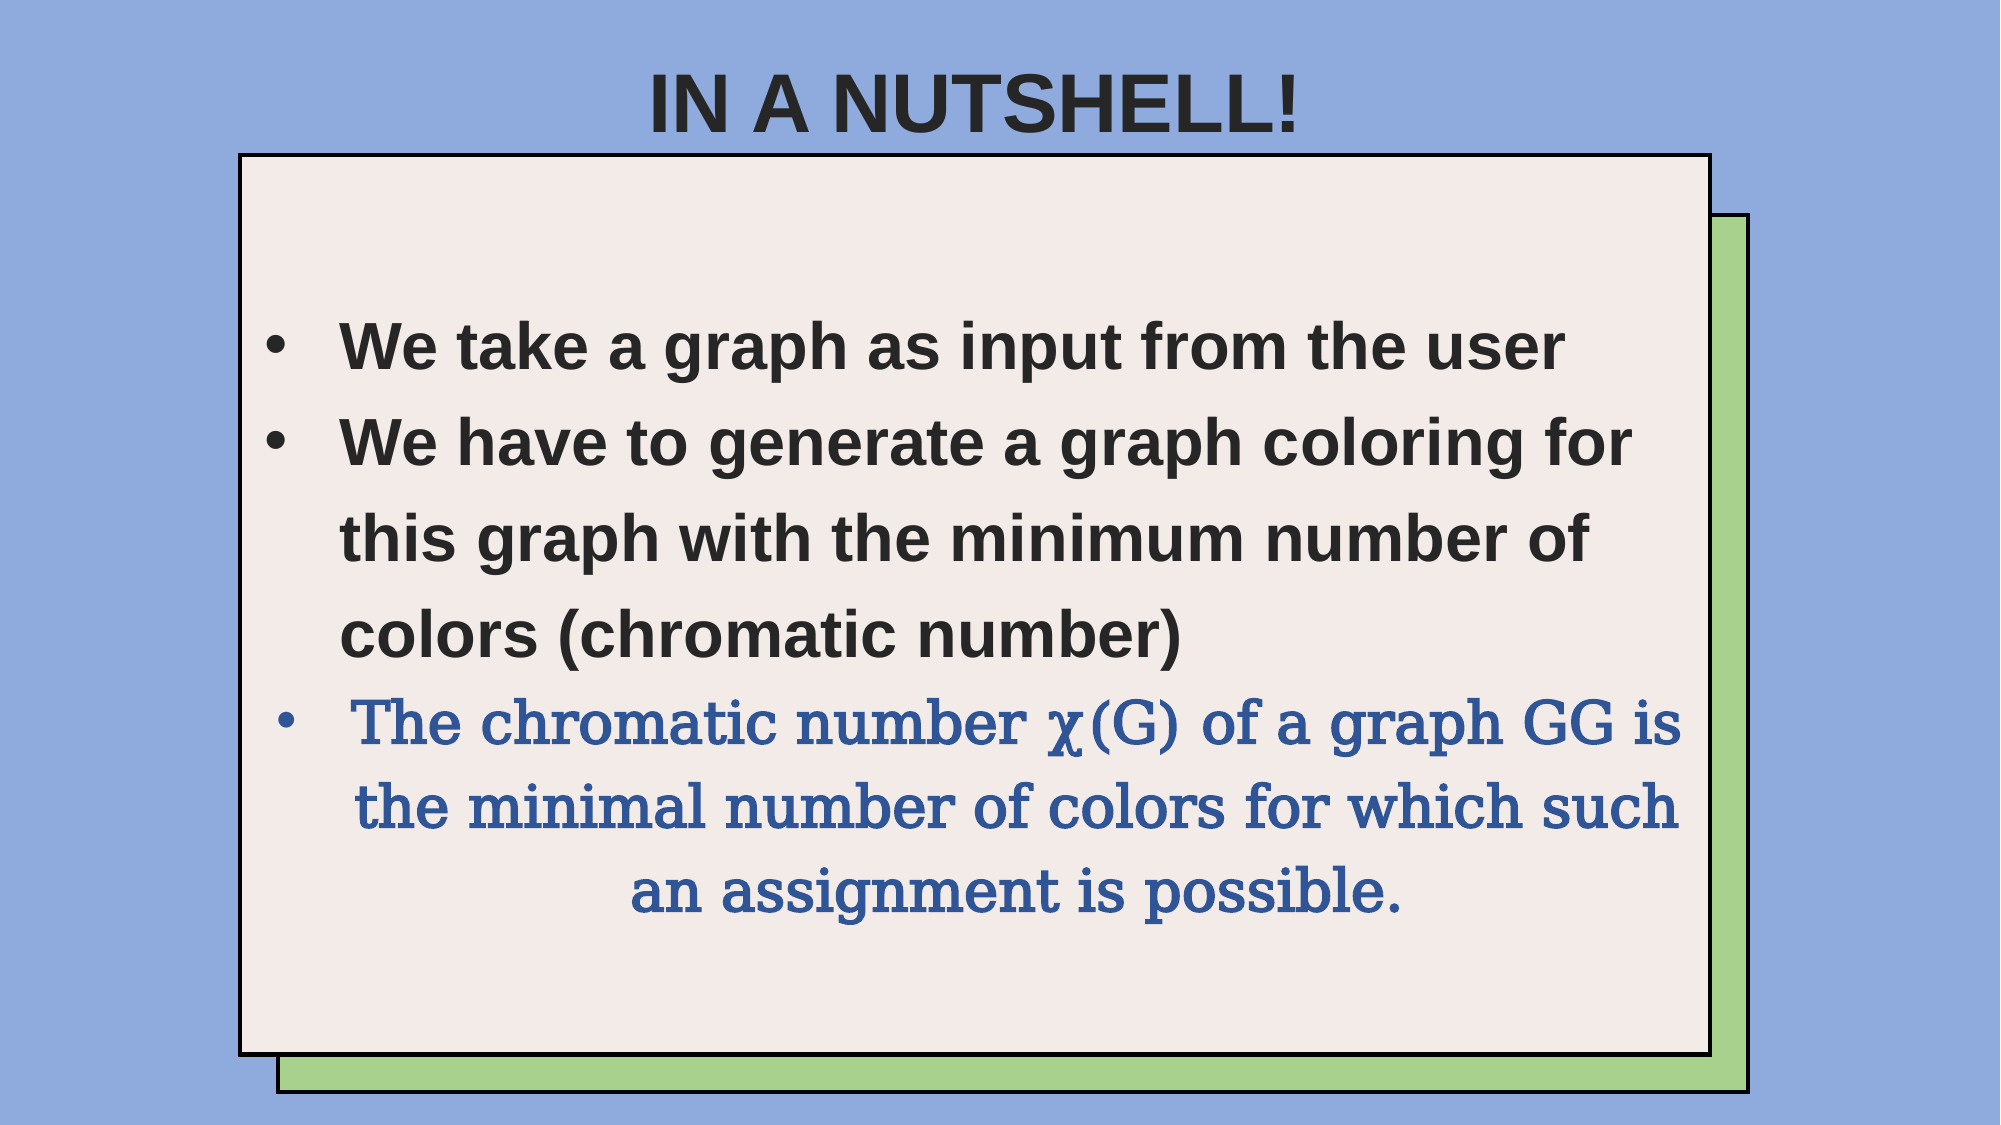

IN A NUTSHELL!
We take a graph as input from the user
We have to generate a graph coloring for this graph with the minimum number of colors (chromatic number)
The chromatic number χ(G) of a graph GG is the minimal number of colors for which such an assignment is possible.